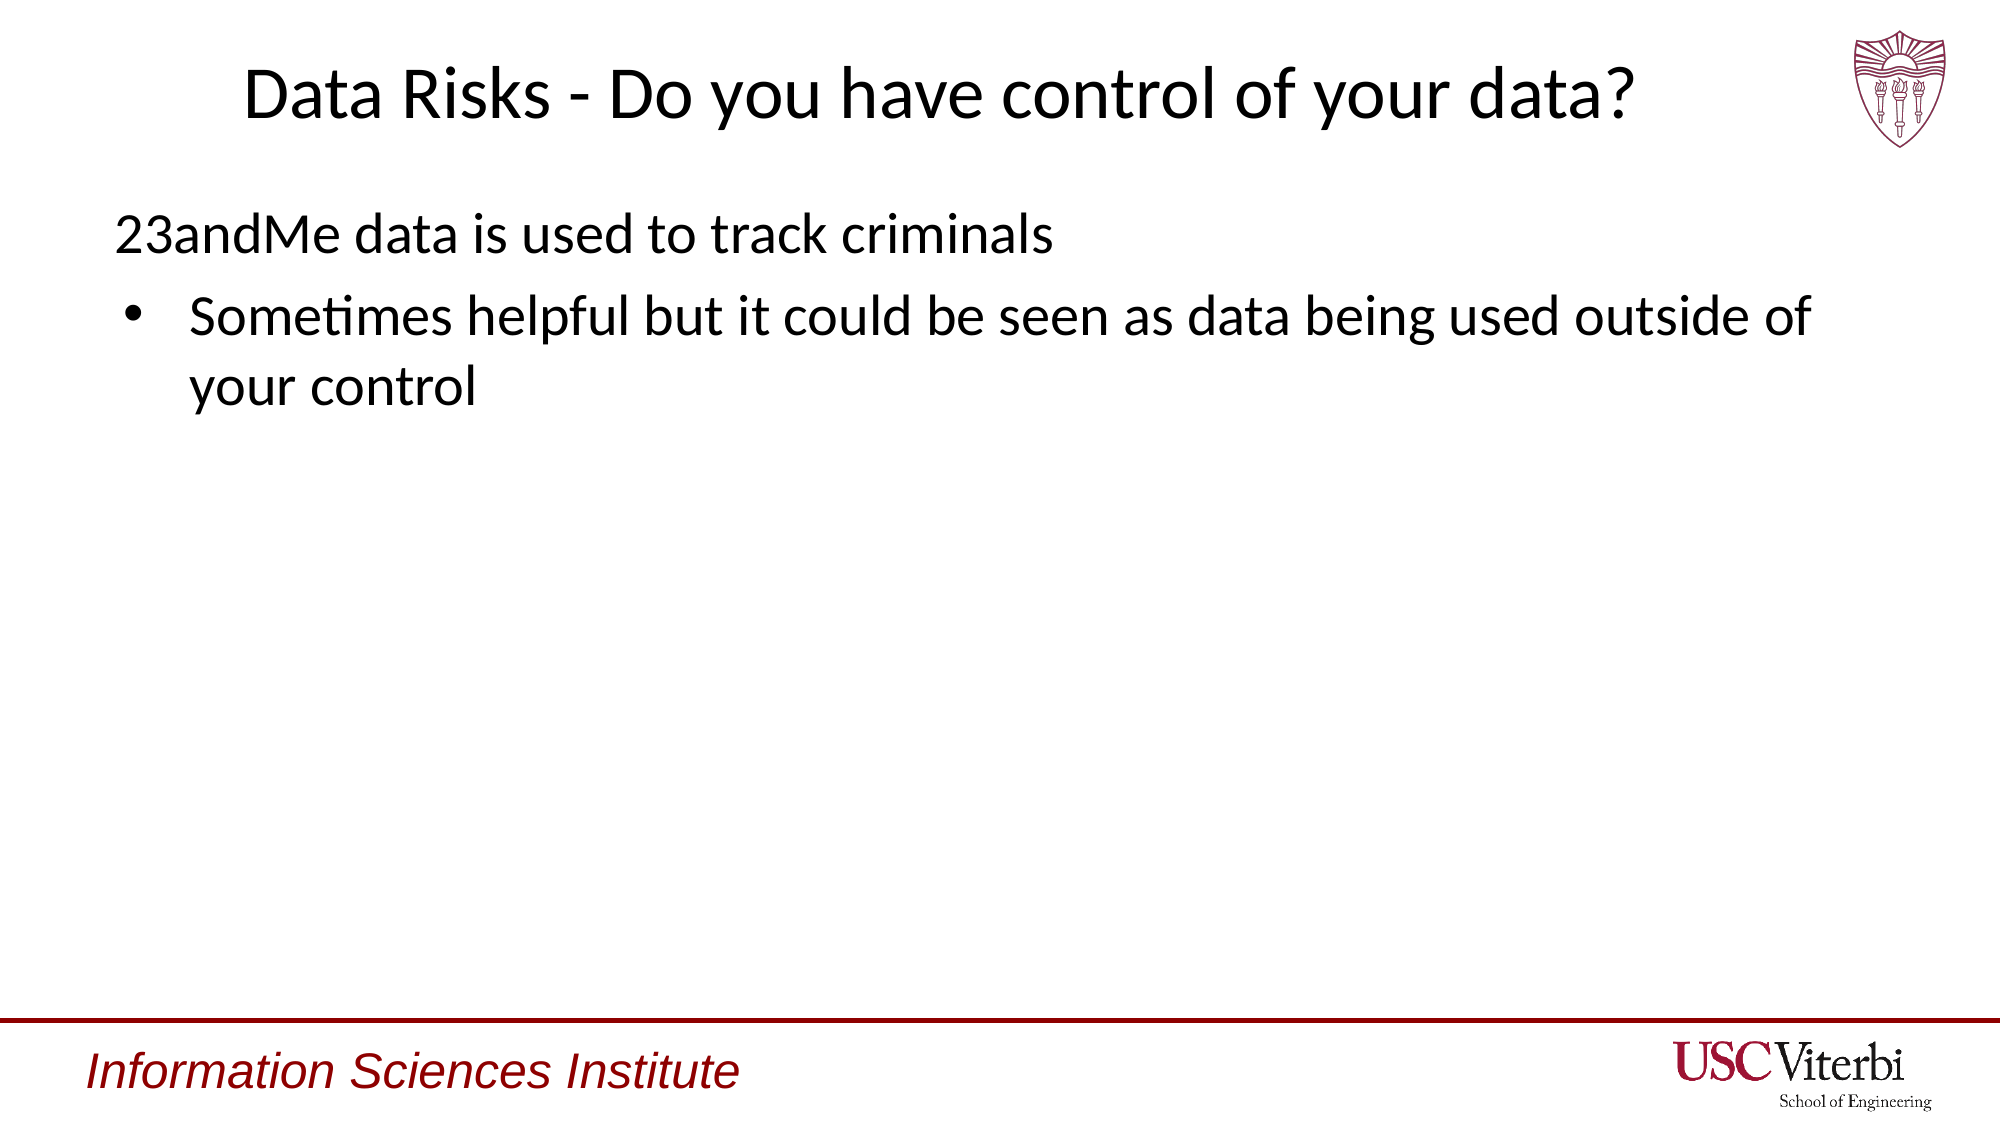

# Data Risks - Do you have control of your data?
23andMe data is used to track criminals
Sometimes helpful but it could be seen as data being used outside of your control